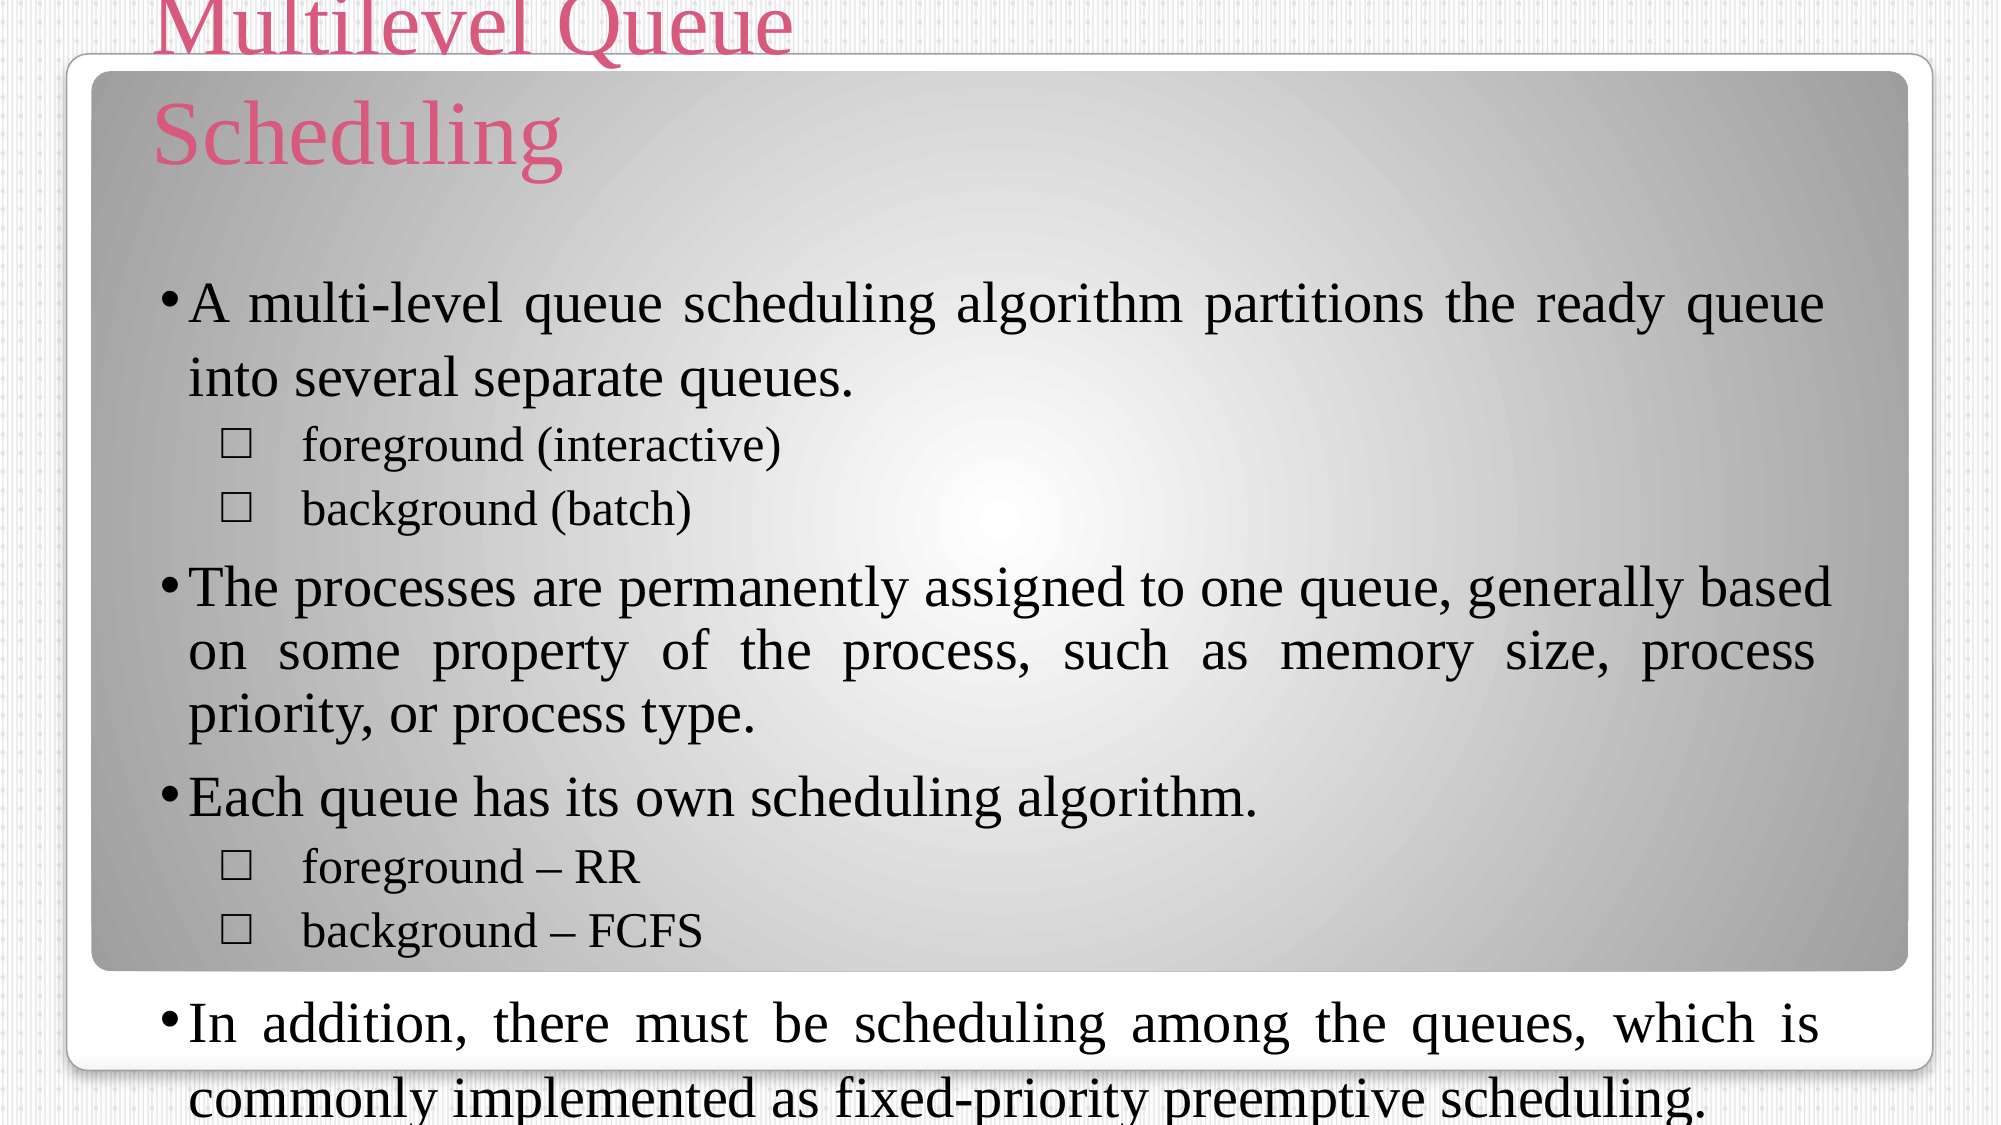

# Multilevel Queue Scheduling
A multi-level queue scheduling algorithm partitions the ready queue  into several separate queues.
foreground (interactive)
background (batch)
The processes are permanently assigned to one queue, generally based  on some property of the process, such as memory size, process  priority, or process type.
Each queue has its own scheduling algorithm.
foreground – RR
background – FCFS
In addition, there must be scheduling among the queues, which is  commonly implemented as fixed-priority preemptive scheduling.